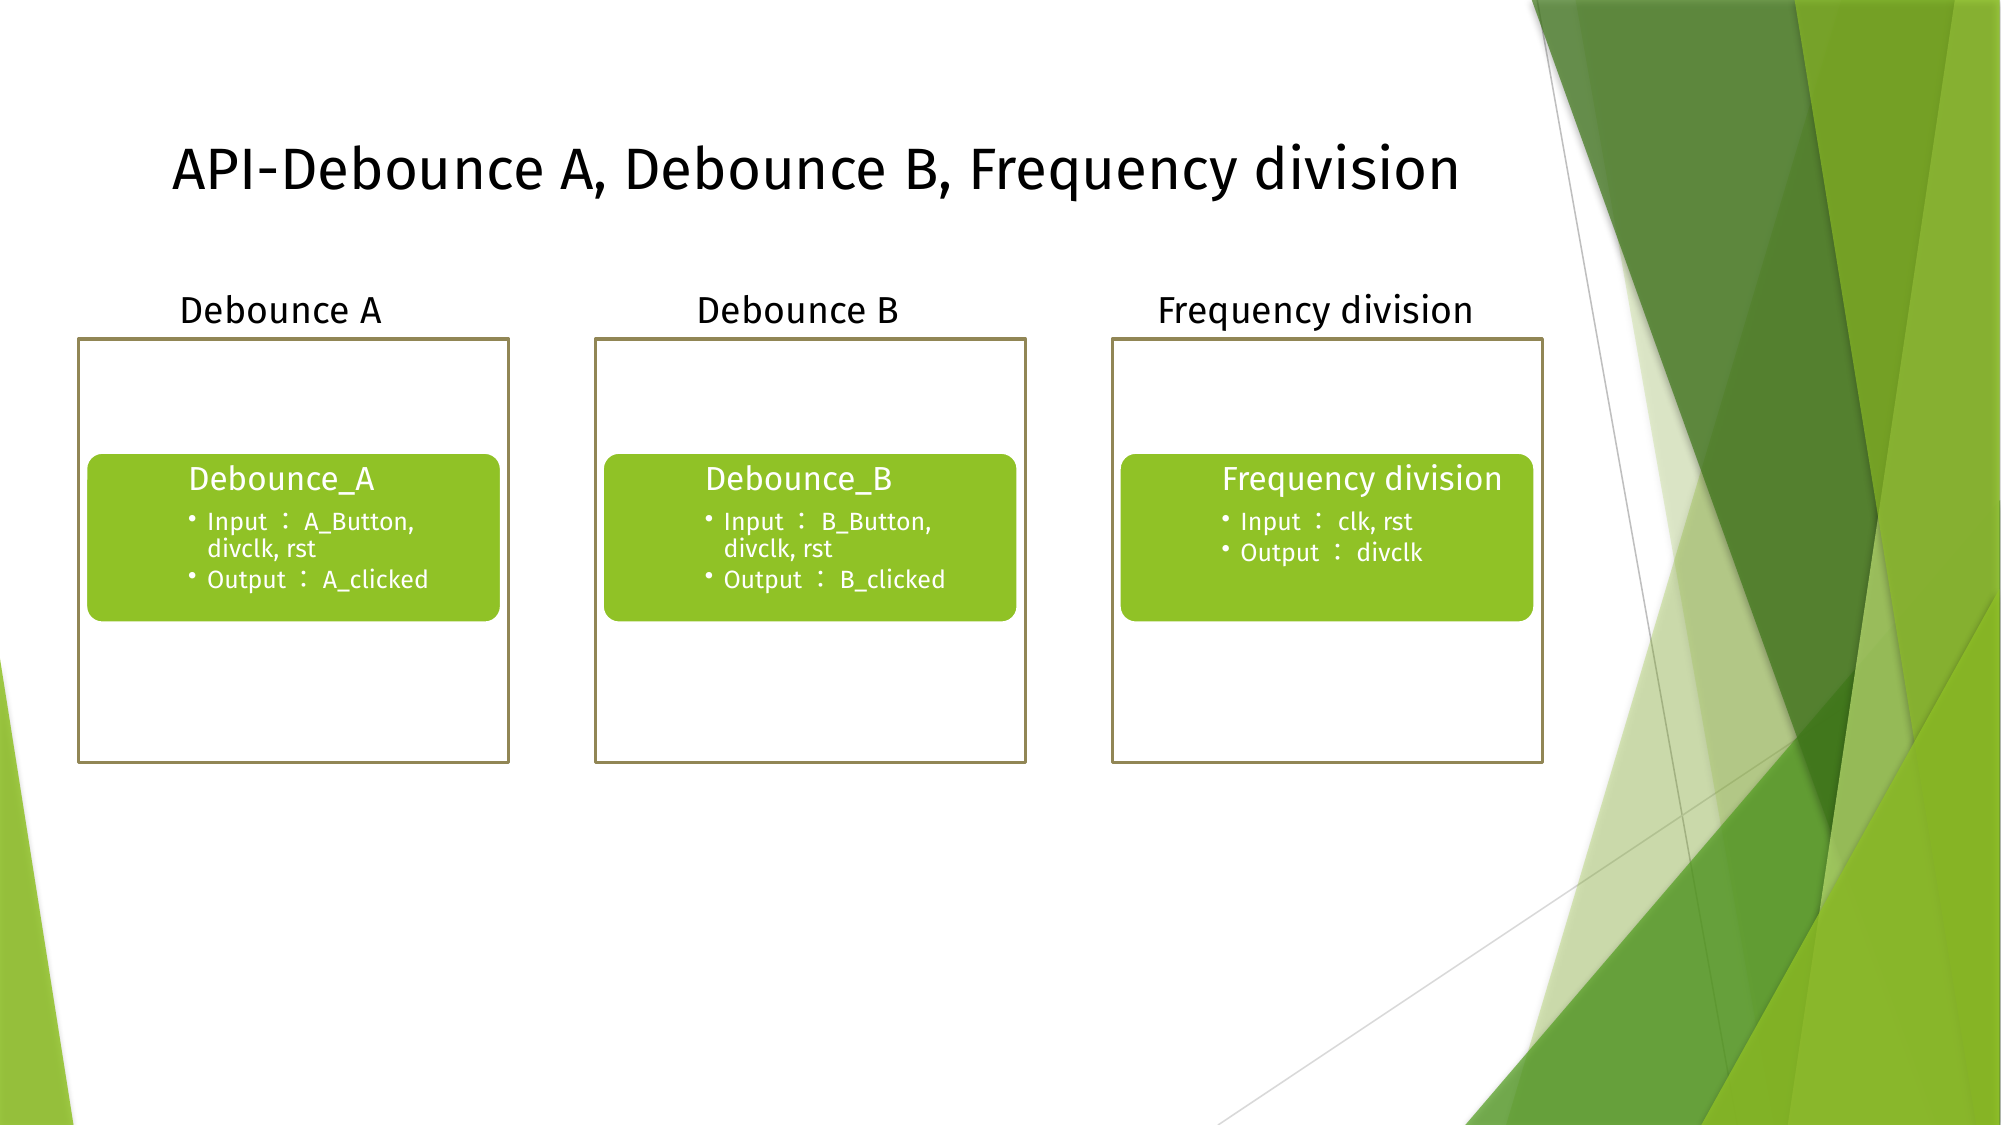

API-Debounce A, Debounce B, Frequency division

Debounce A

Debounce B

Frequency division

Debounce_A
Input：A_Button, divclk, rst
Output：A_clicked

Debounce_B
Input：B_Button, divclk, rst
Output：B_clicked

Frequency division
Input：clk, rst
Output：divclk